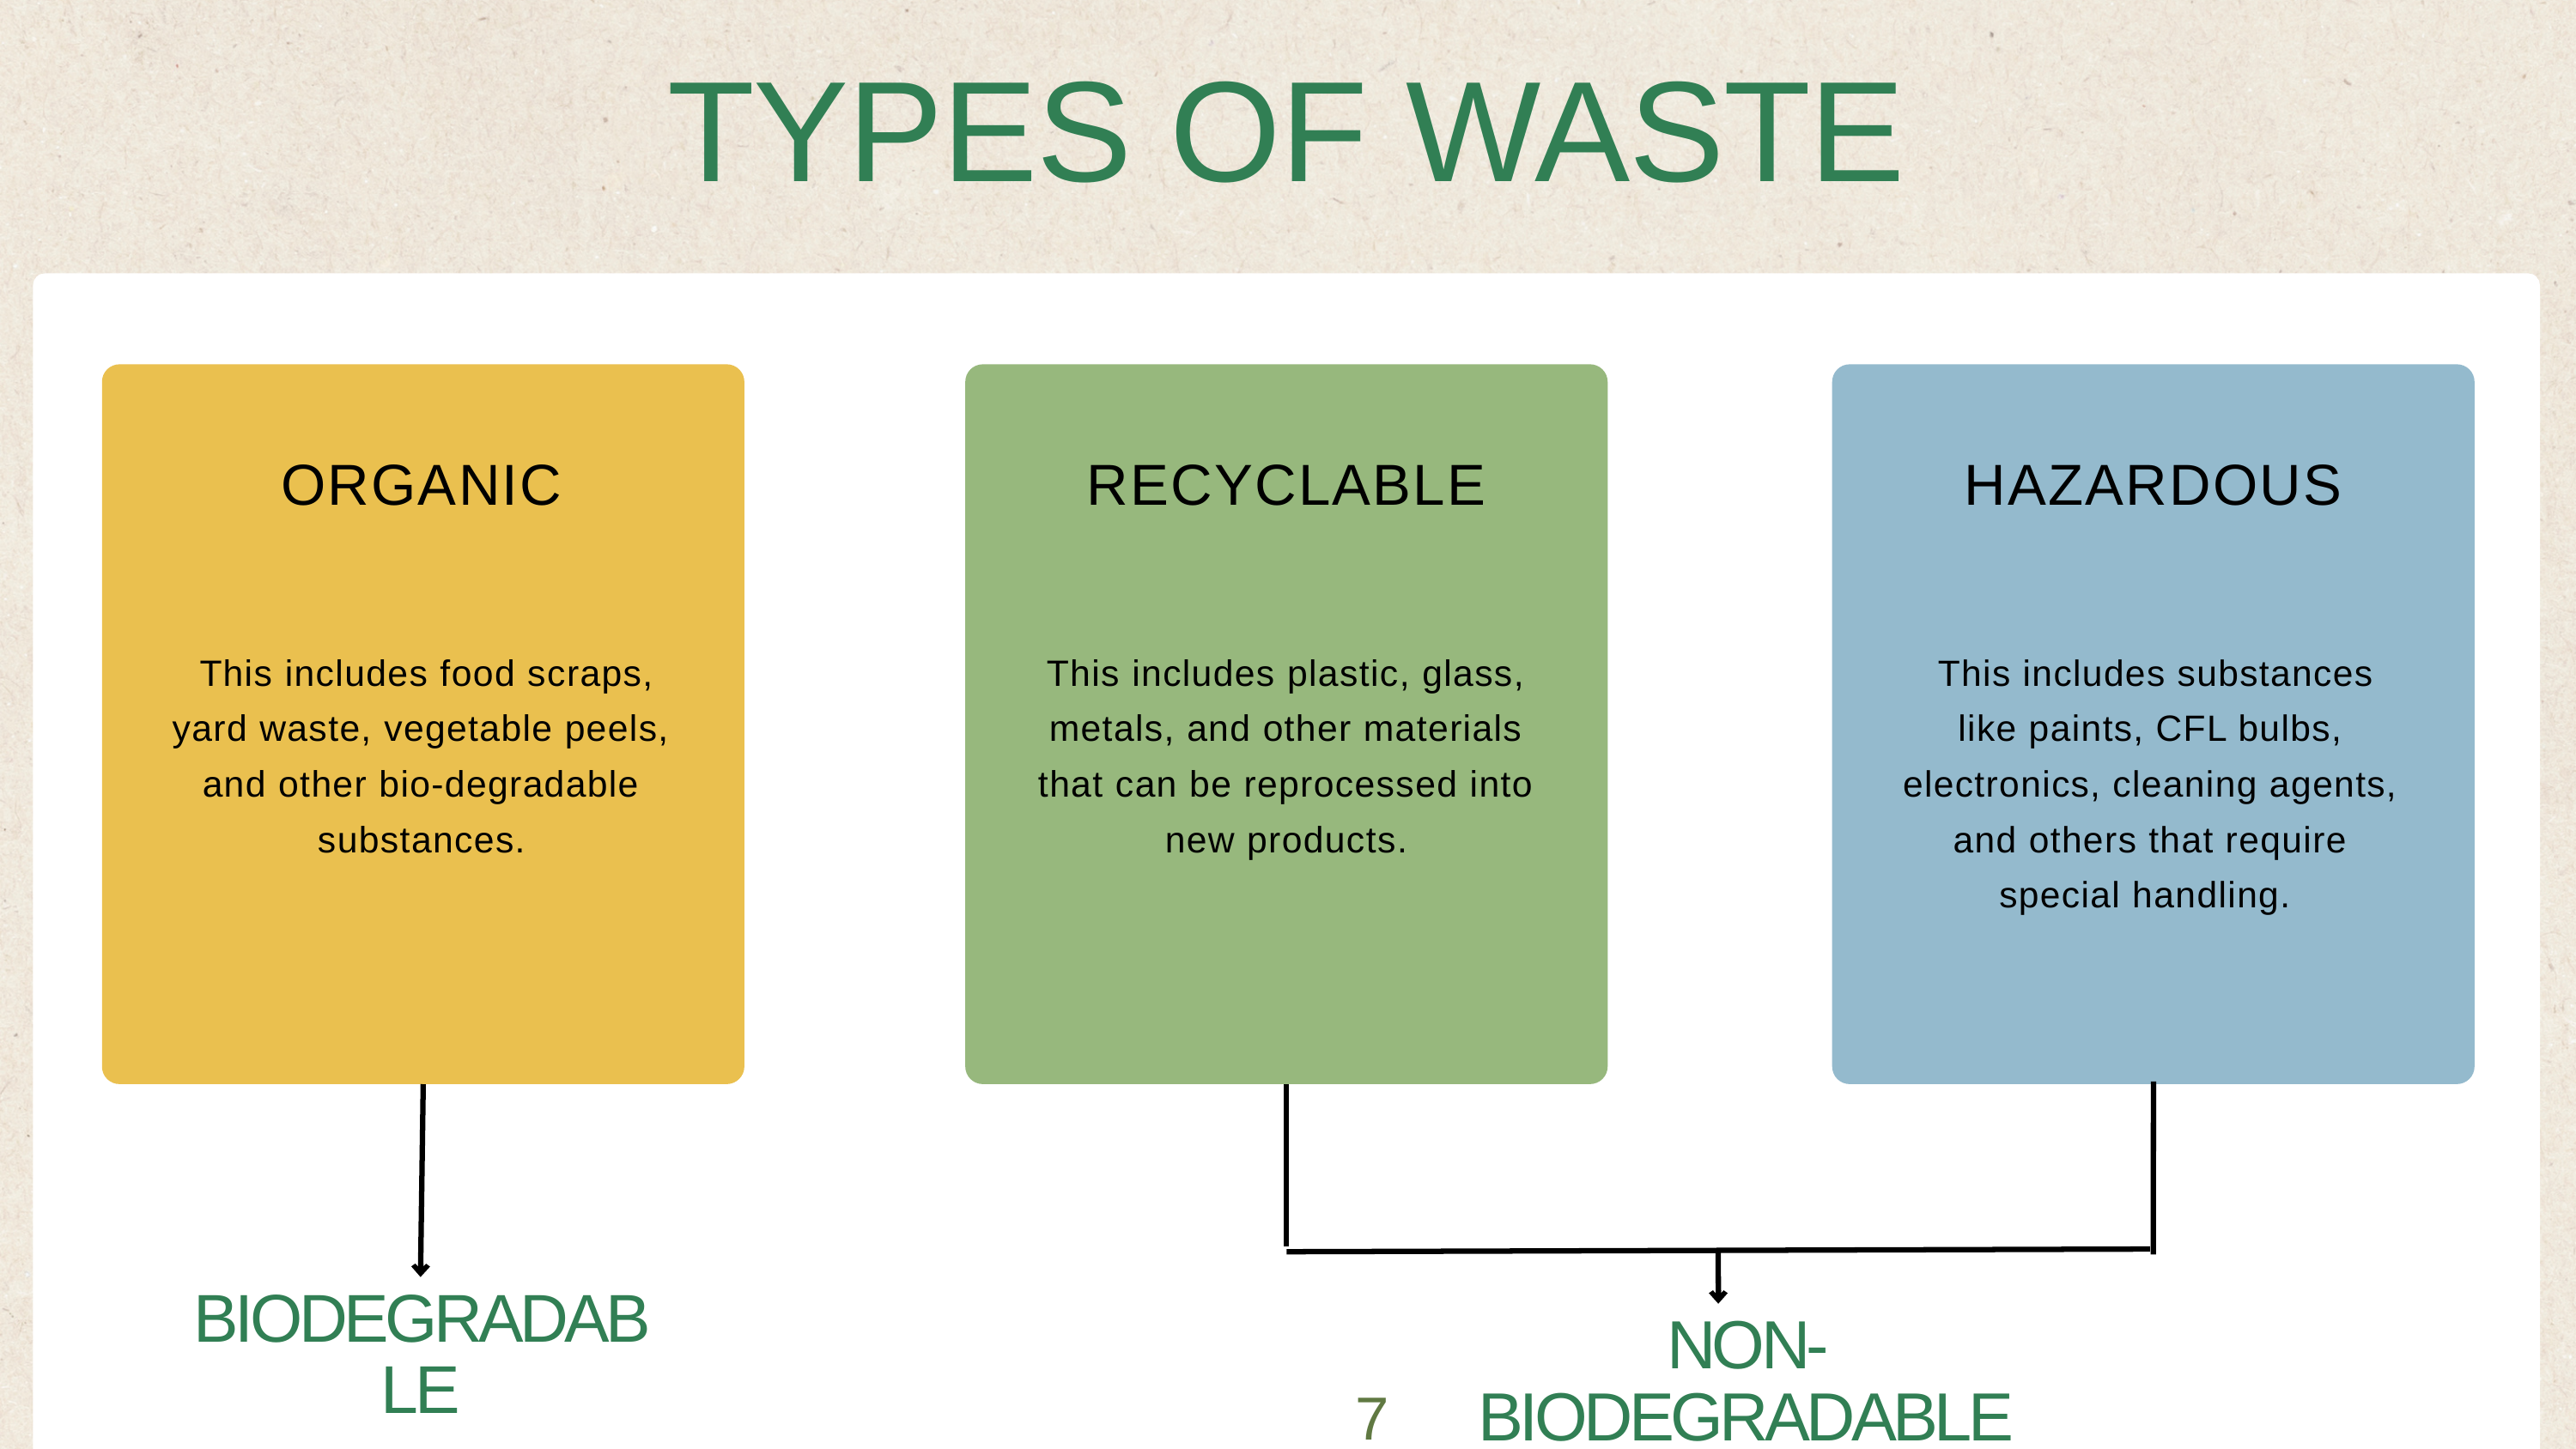

TYPES OF WASTE

ORGANIC
RECYCLABLE
HAZARDOUS
 This includes food scraps, yard waste, vegetable peels, and other bio-degradable substances.
This includes plastic, glass, metals, and other materials that can be reprocessed into new products.
 This includes substances like paints, CFL bulbs, electronics, cleaning agents, and others that require special handling.

BIODEGRADABLE
NON- BIODEGRADABLE
7